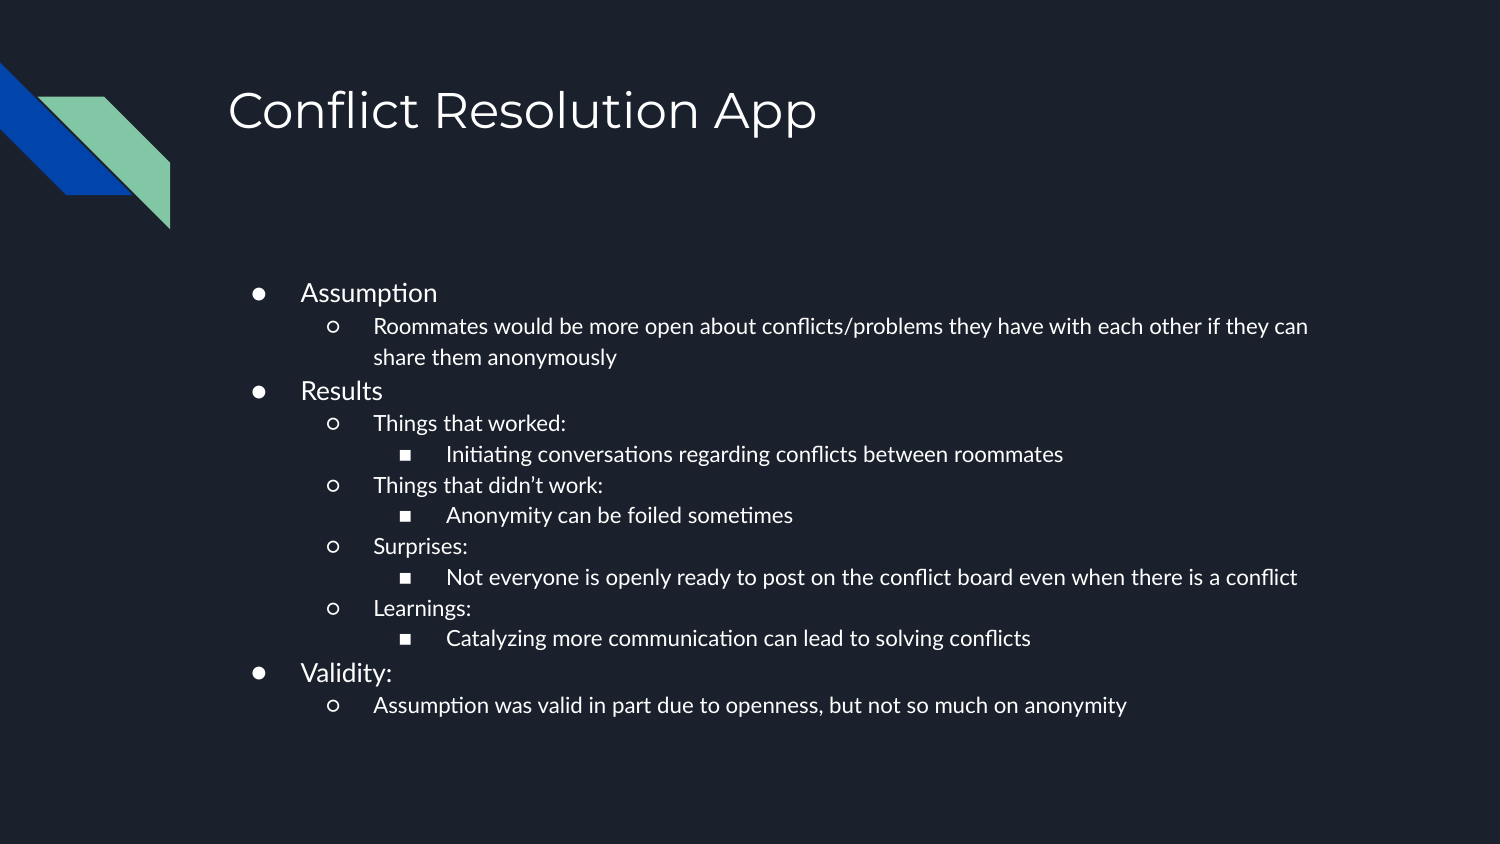

# Conflict Resolution App
Assumption
Roommates would be more open about conflicts/problems they have with each other if they can share them anonymously
Results
Things that worked:
Initiating conversations regarding conflicts between roommates
Things that didn’t work:
Anonymity can be foiled sometimes
Surprises:
Not everyone is openly ready to post on the conflict board even when there is a conflict
Learnings:
Catalyzing more communication can lead to solving conflicts
Validity:
Assumption was valid in part due to openness, but not so much on anonymity